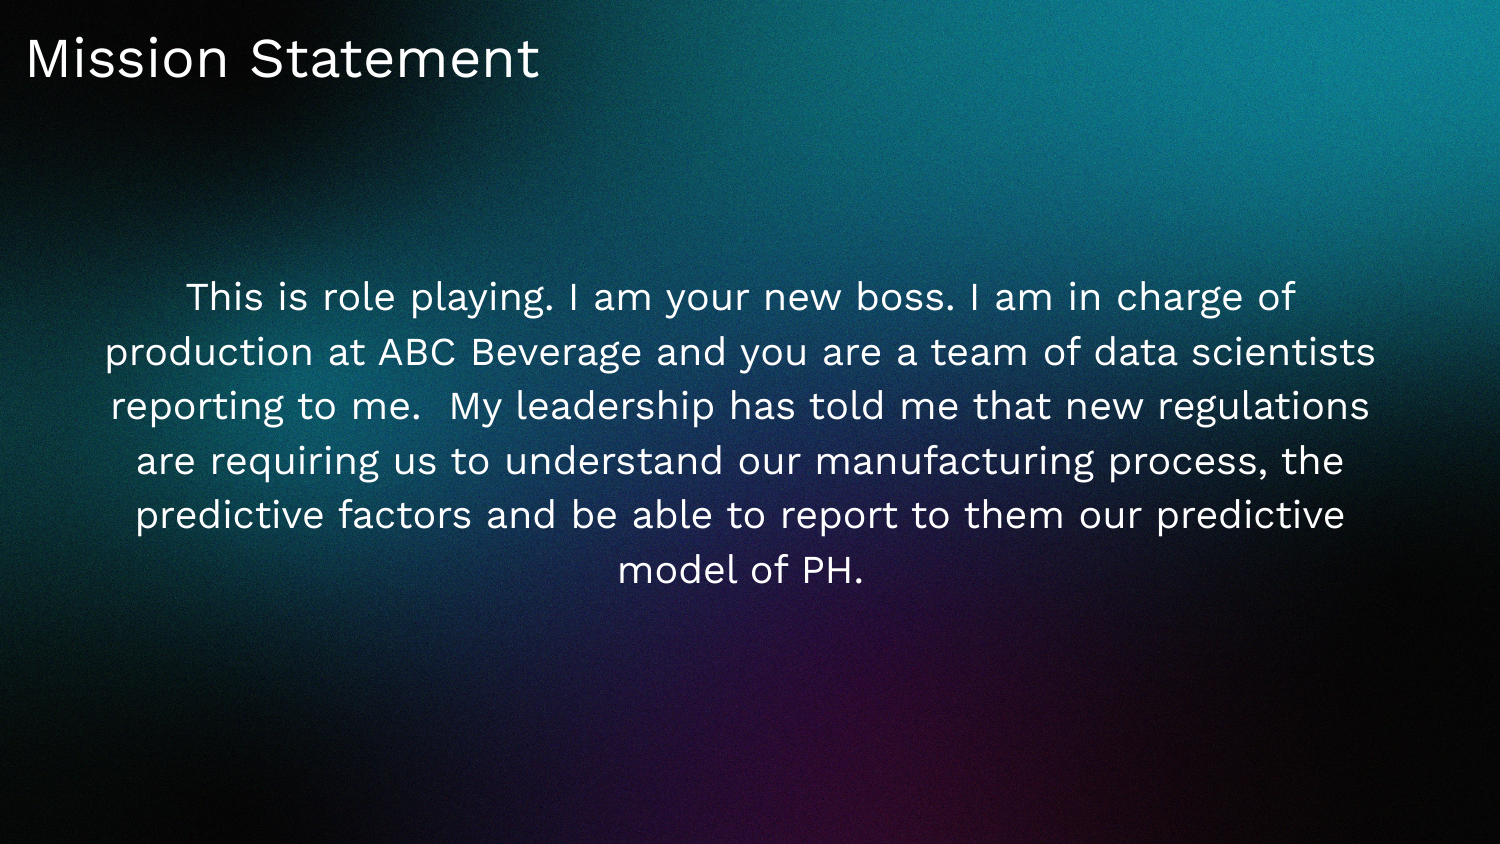

Mission Statement
This is role playing. I am your new boss. I am in charge of production at ABC Beverage and you are a team of data scientists reporting to me.  My leadership has told me that new regulations are requiring us to understand our manufacturing process, the predictive factors and be able to report to them our predictive model of PH.